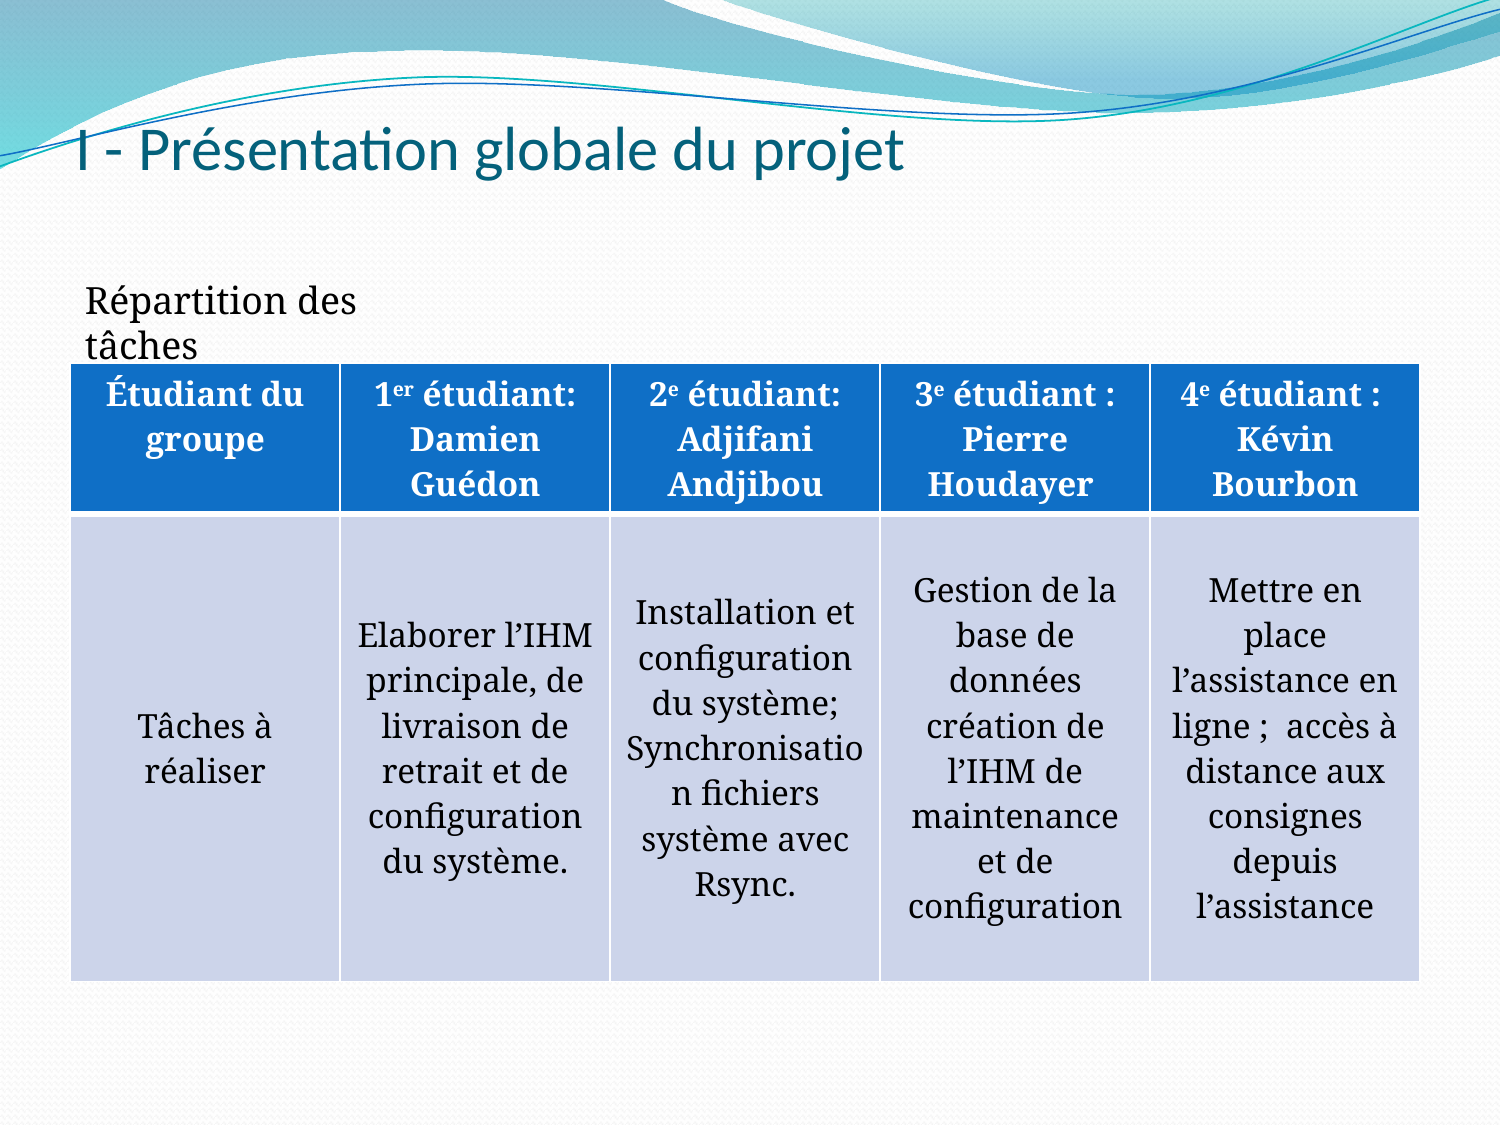

# I - Présentation globale du projet
Répartition des tâches
| Étudiant du groupe | 1er étudiant: Damien Guédon | 2e étudiant: Adjifani Andjibou | 3e étudiant : Pierre Houdayer | 4e étudiant : Kévin Bourbon |
| --- | --- | --- | --- | --- |
| Tâches à réaliser | Elaborer l’IHM principale, de livraison de retrait et de configuration du système. | Installation et configuration du système; Synchronisation fichiers système avec Rsync. | Gestion de la base de données création de l’IHM de maintenance et de configuration | Mettre en place l’assistance en ligne ; accès à distance aux consignes depuis l’assistance |